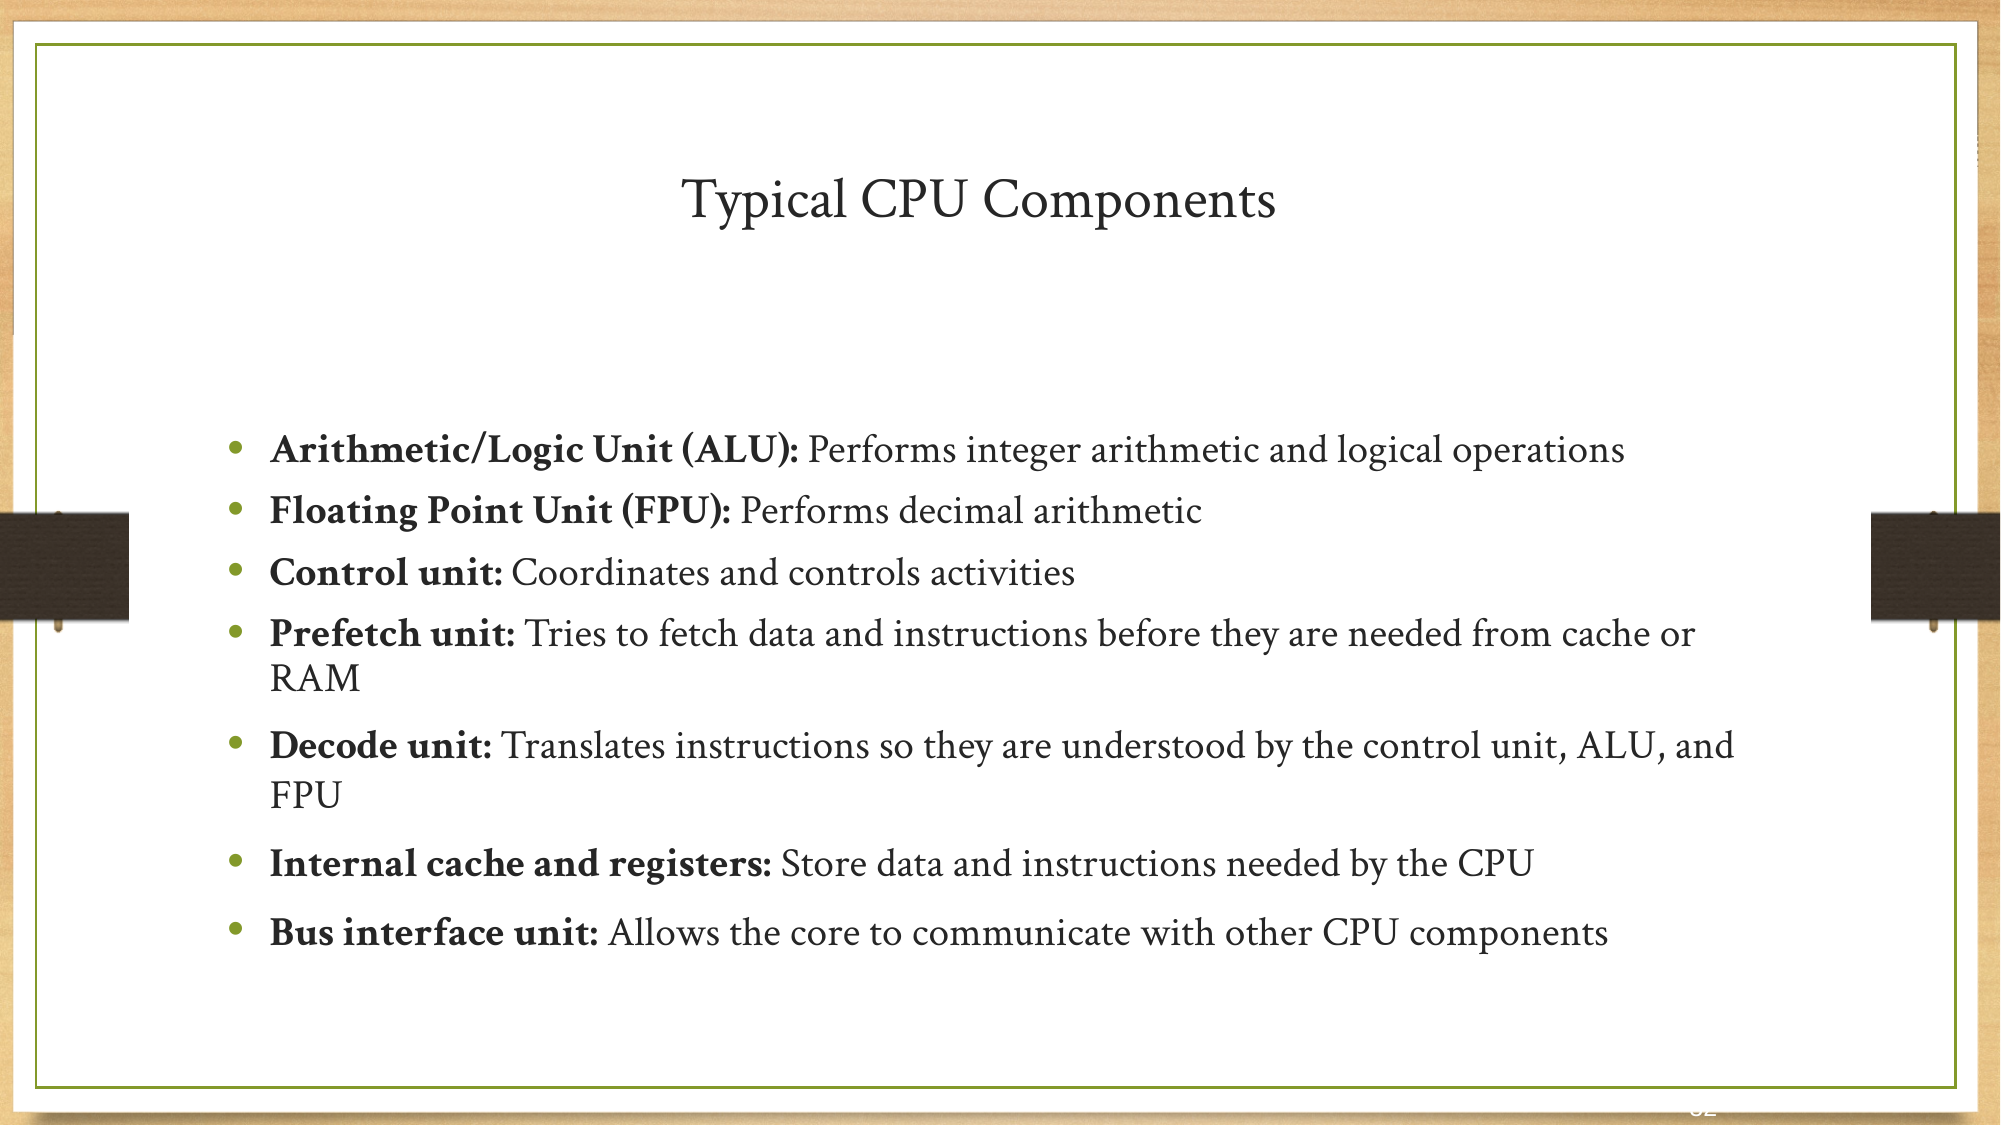

Arithmetic/Logic Unit (ALU): Performs integer arithmetic and logical operations
Floating Point Unit (FPU): Performs decimal arithmetic
Control unit: Coordinates and controls activities
Prefetch unit: Tries to fetch data and instructions before they are needed from cache or RAM
Decode unit: Translates instructions so they are understood by the control unit, ALU, and FPU
Internal cache and registers: Store data and instructions needed by the CPU
Bus interface unit: Allows the core to communicate with other CPU components

Typical CPU Components
32